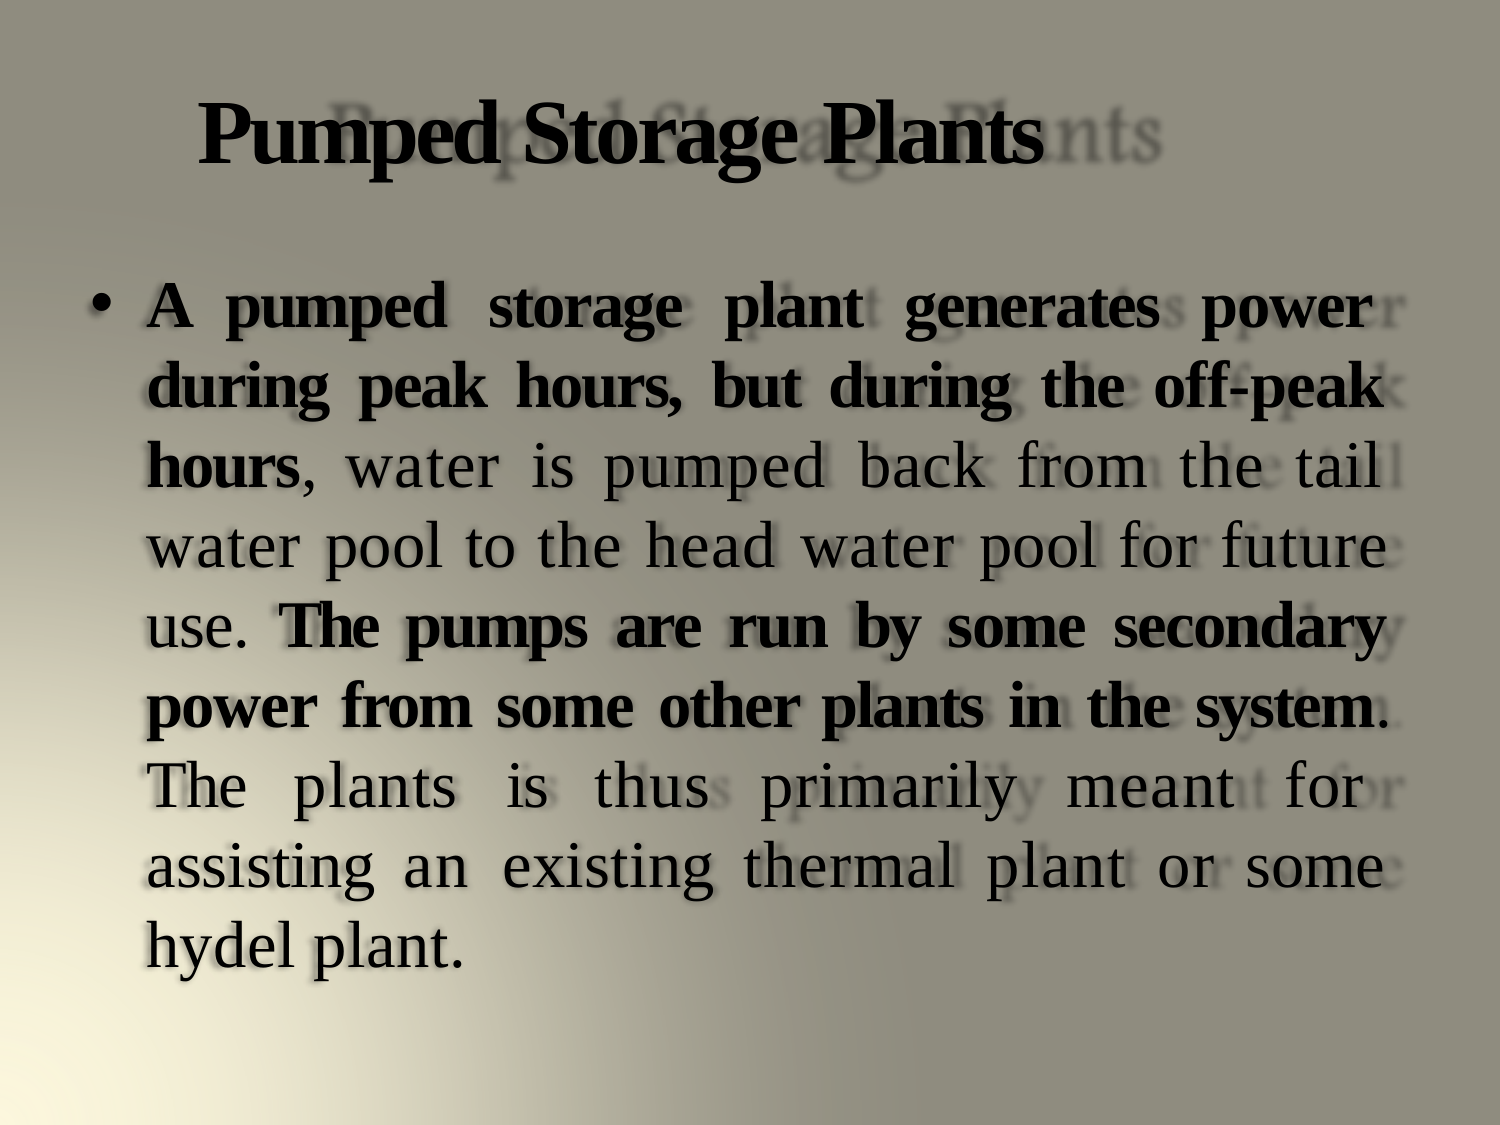

# Pumped Storage Plants

A pumped storage plant generates power  during peak hours, but during the off-peak  hours, water is pumped back from the tail  water pool to the head water pool for future  use. The pumps are run by some secondary  power from some other plants in the system.  The plants is thus primarily meant for  assisting an existing thermal plant or some  hydel plant.